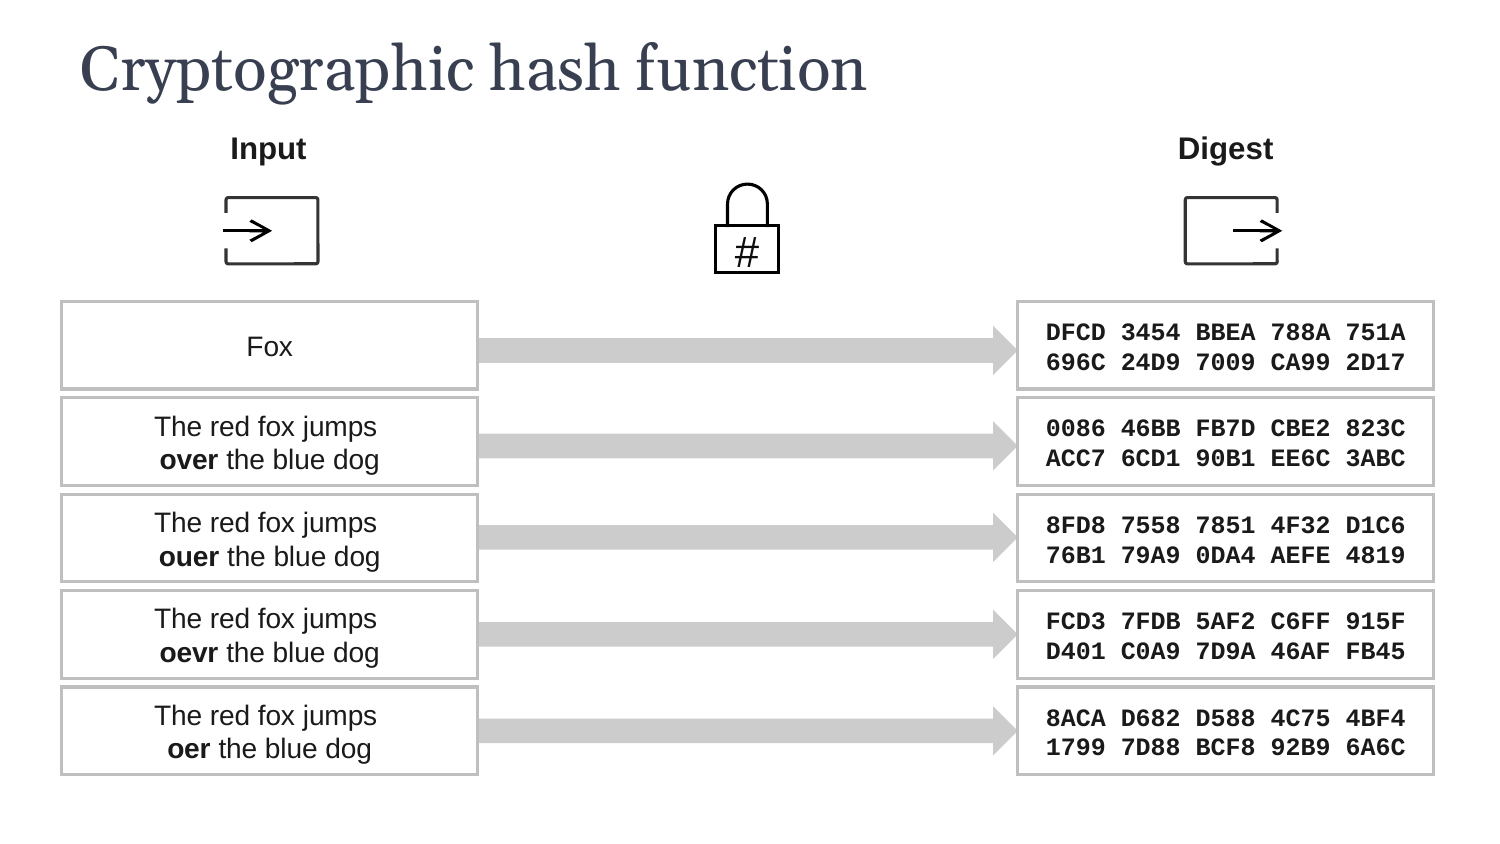

Cryptographic hash function
Digest
Input

#

Fox
DFCD 3454 BBEA 788A 751A
696C 24D9 7009 CA99 2D17

The red fox jumps
over the blue dog
0086 46BB FB7D CBE2 823C
ACC7 6CD1 90B1 EE6C 3ABC

The red fox jumps
ouer the blue dog
8FD8 7558 7851 4F32 D1C6
76B1 79A9 0DA4 AEFE 4819

The red fox jumps
oevr the blue dog
FCD3 7FDB 5AF2 C6FF 915F
D401 C0A9 7D9A 46AF FB45

The red fox jumps
oer the blue dog
8ACA D682 D588 4C75 4BF4
1799 7D88 BCF8 92B9 6A6C